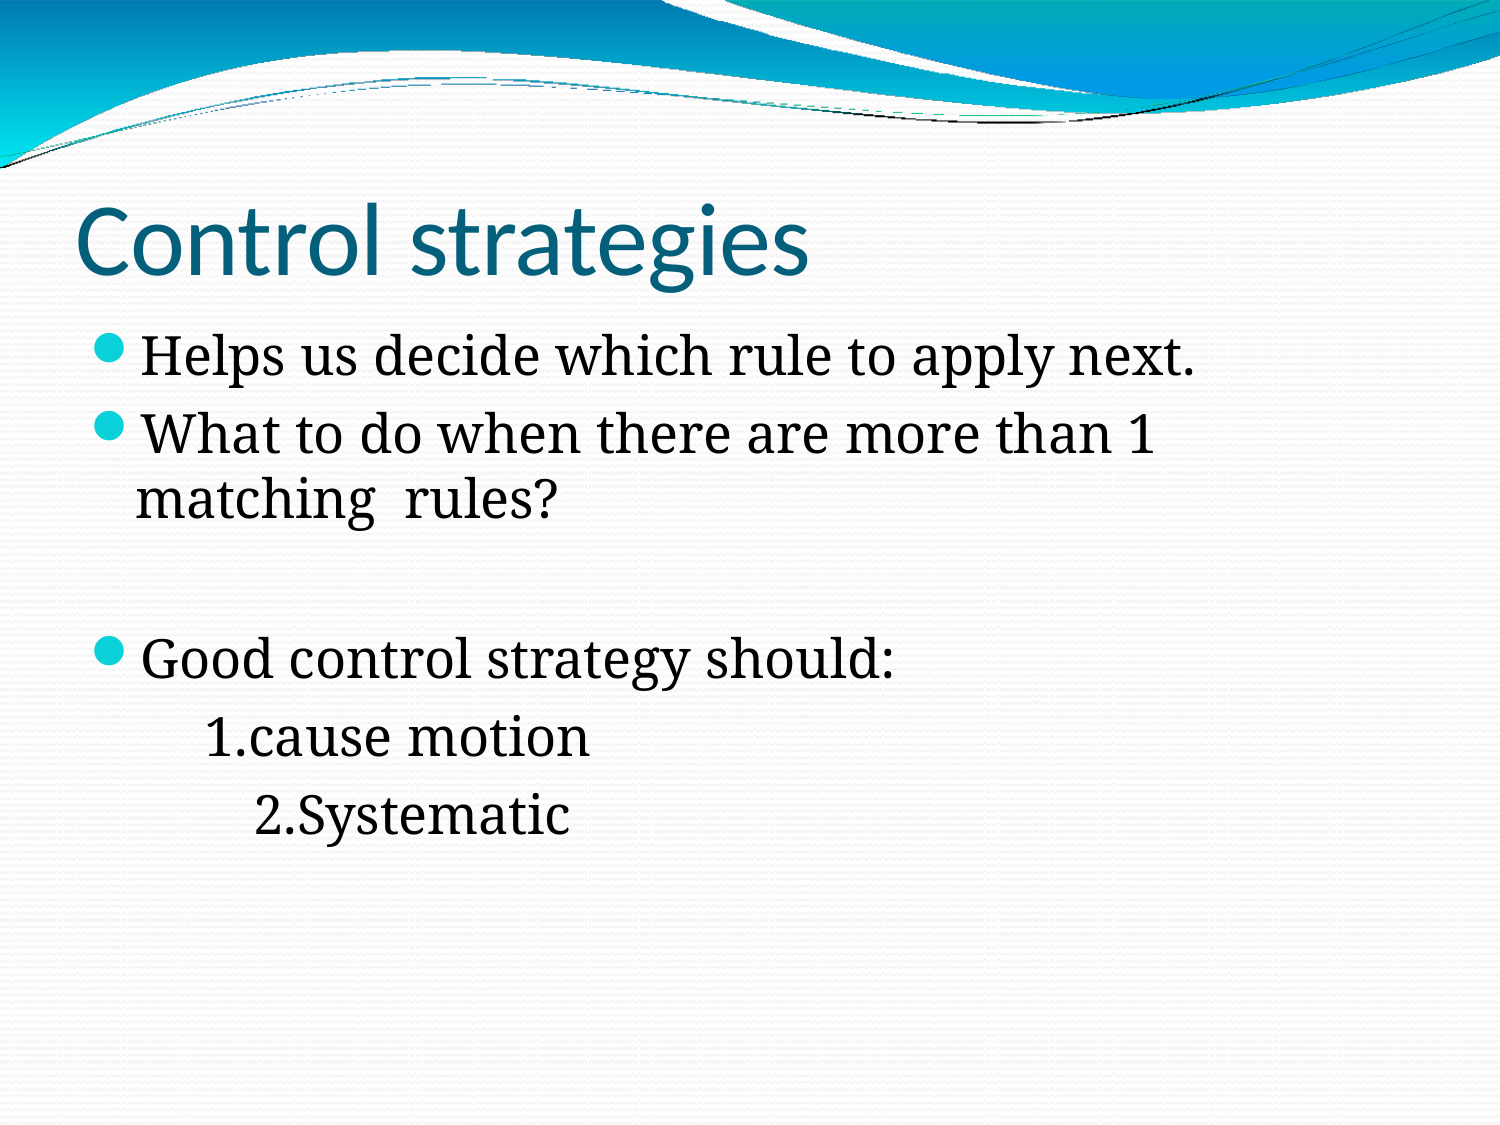

# Control strategies
Helps us decide which rule to apply next.
What to do when there are more than 1 matching  rules?

Good control strategy should:
cause motion  2.Systematic